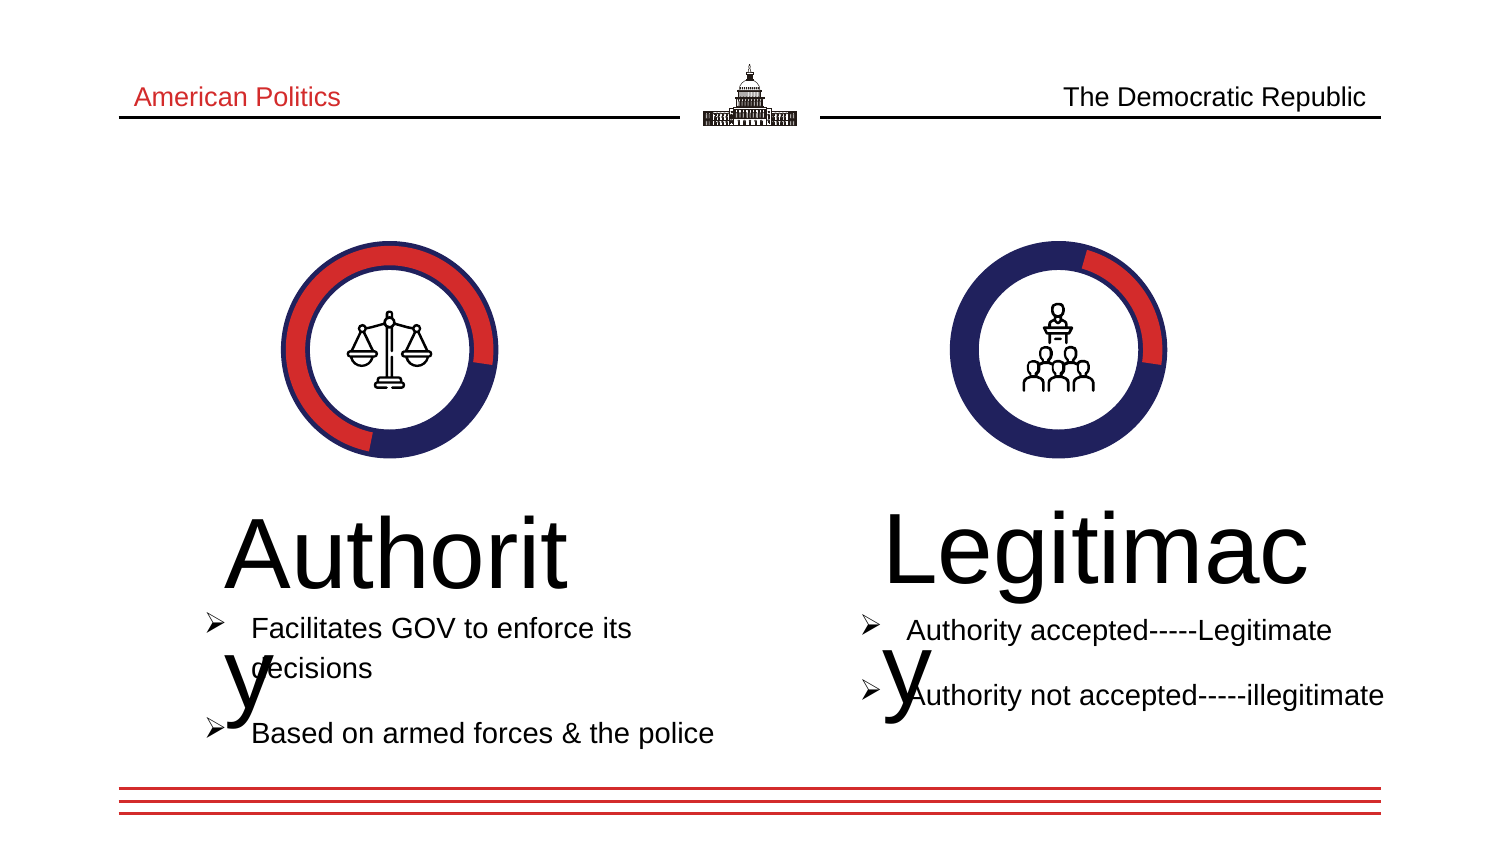

American Politics
The Democratic Republic

# Legitimacy
Authority
Facilitates GOV to enforce its decisions
Based on armed forces & the police
Authority accepted-----Legitimate
Authority not accepted-----illegitimate